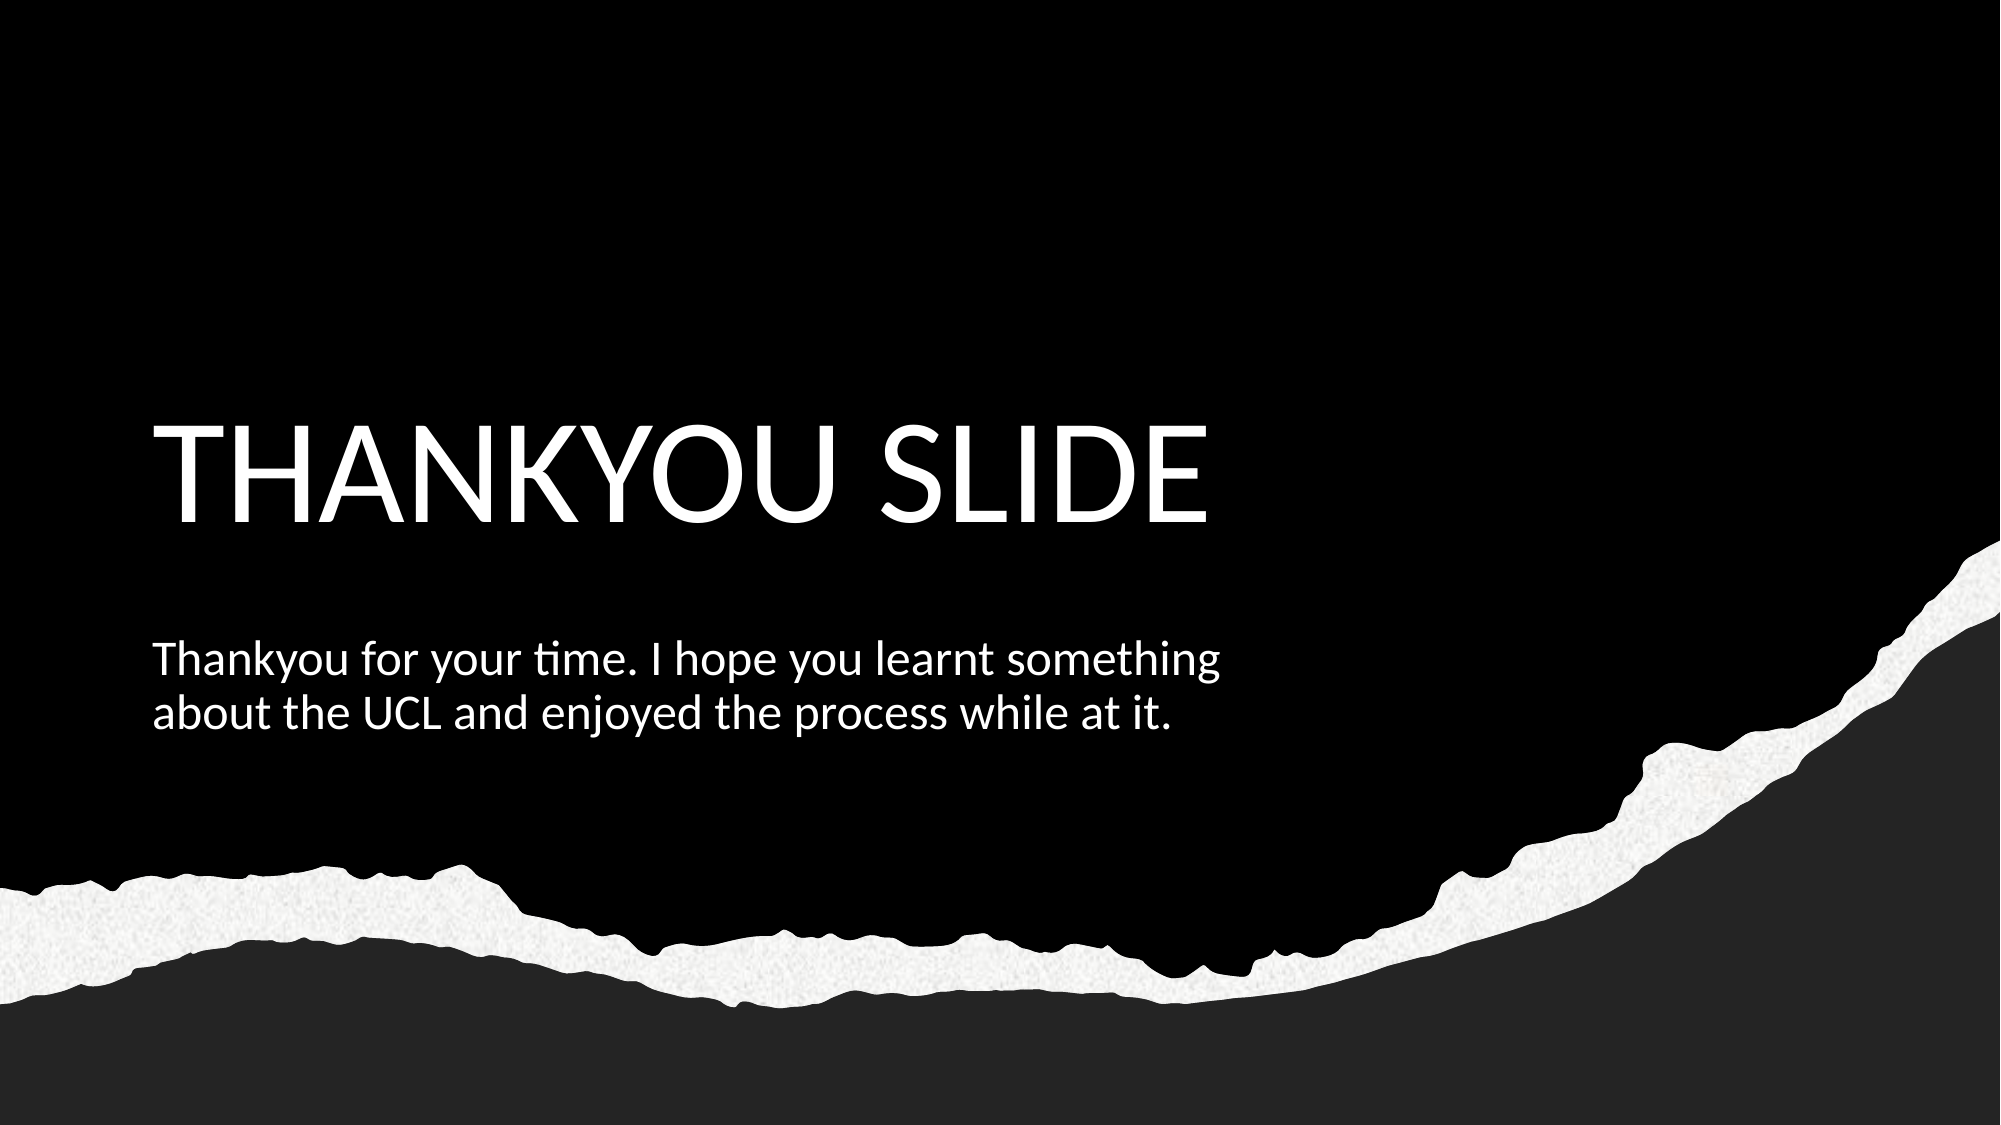

# THANKYOU SLIDE

Thankyou for your time. I hope you learnt something about the UCL and enjoyed the process while at it.